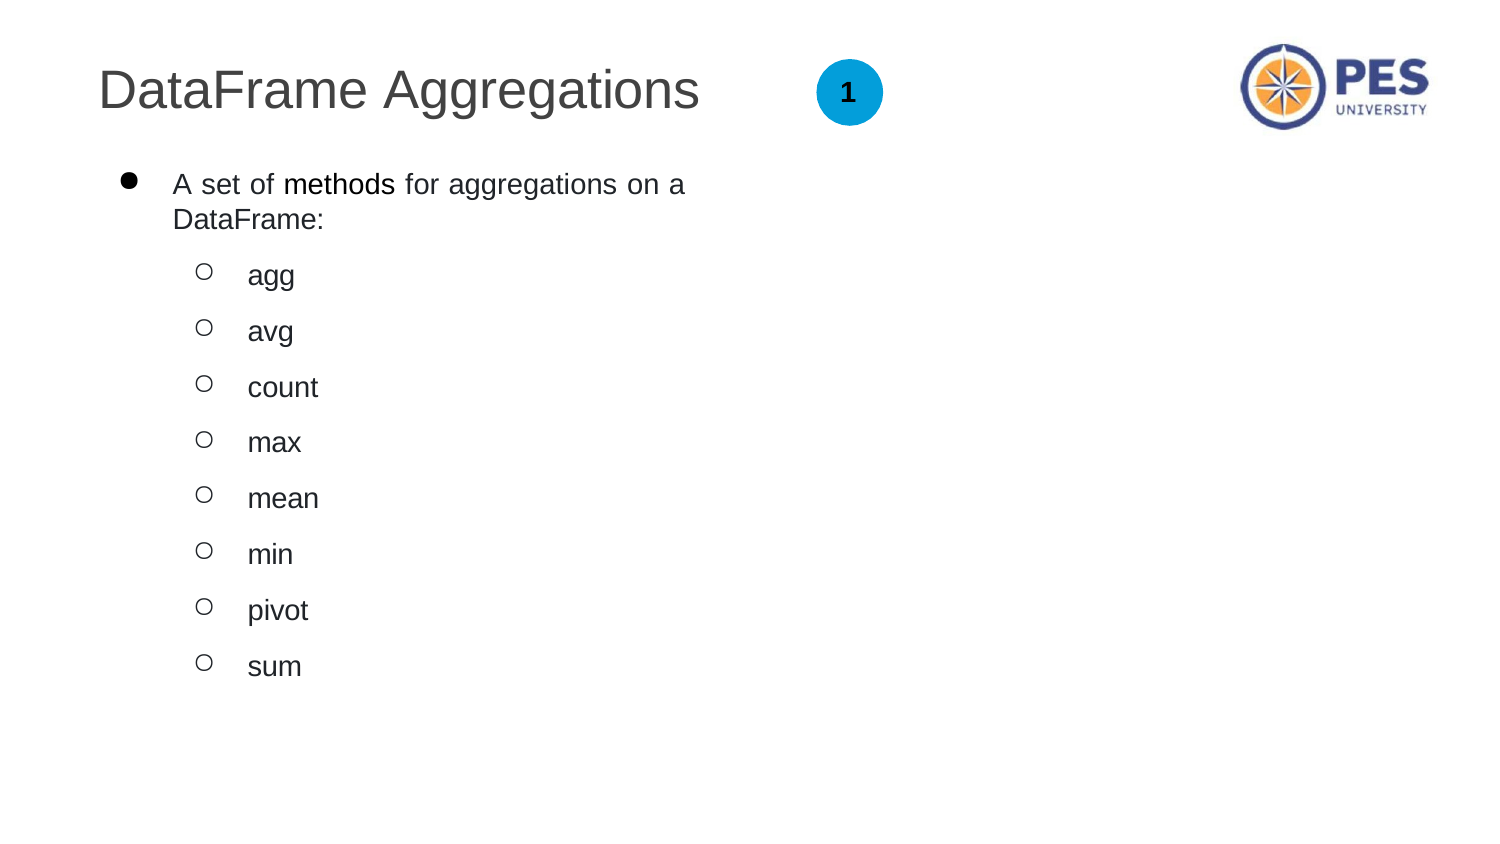

# DataFrame Aggregations

1
A set of methods for aggregations on a DataFrame:
agg
avg
count
max
mean
min
pivot
sum